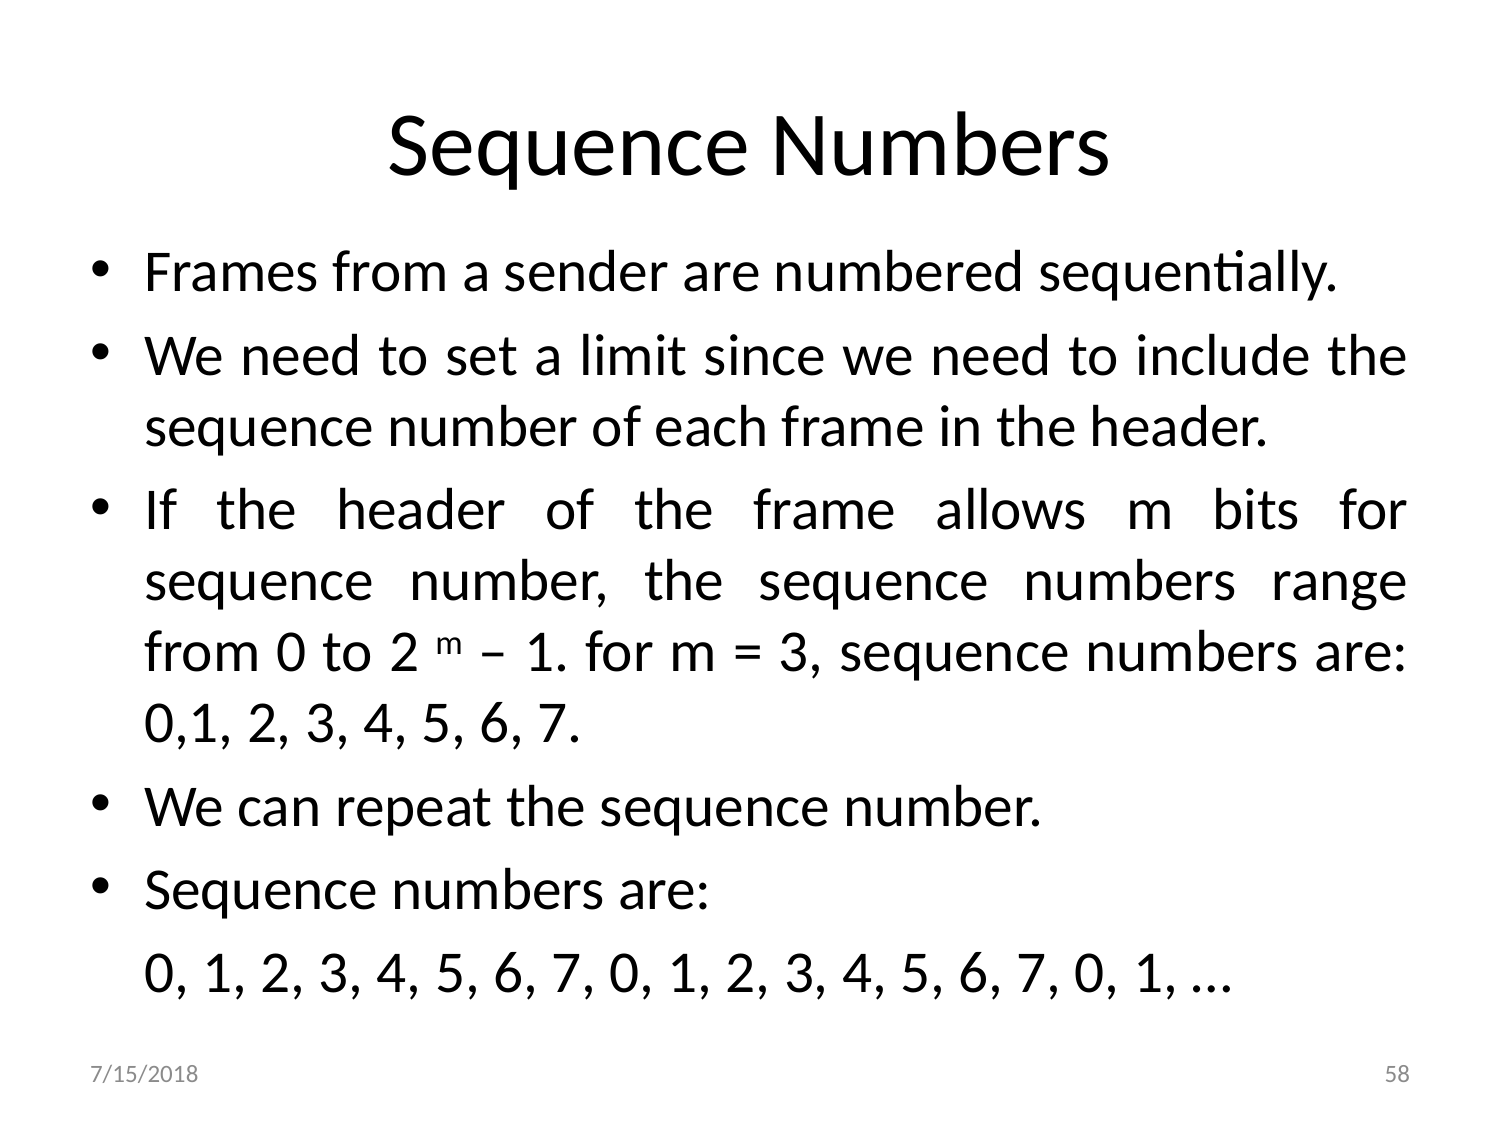

# Sequence Numbers
Frames from a sender are numbered sequentially.
We need to set a limit since we need to include the sequence number of each frame in the header.
If the header of the frame allows m bits for sequence number, the sequence numbers range from 0 to 2 m – 1. for m = 3, sequence numbers are: 0,1, 2, 3, 4, 5, 6, 7.
We can repeat the sequence number.
Sequence numbers are:
	0, 1, 2, 3, 4, 5, 6, 7, 0, 1, 2, 3, 4, 5, 6, 7, 0, 1, …
7/15/2018
58